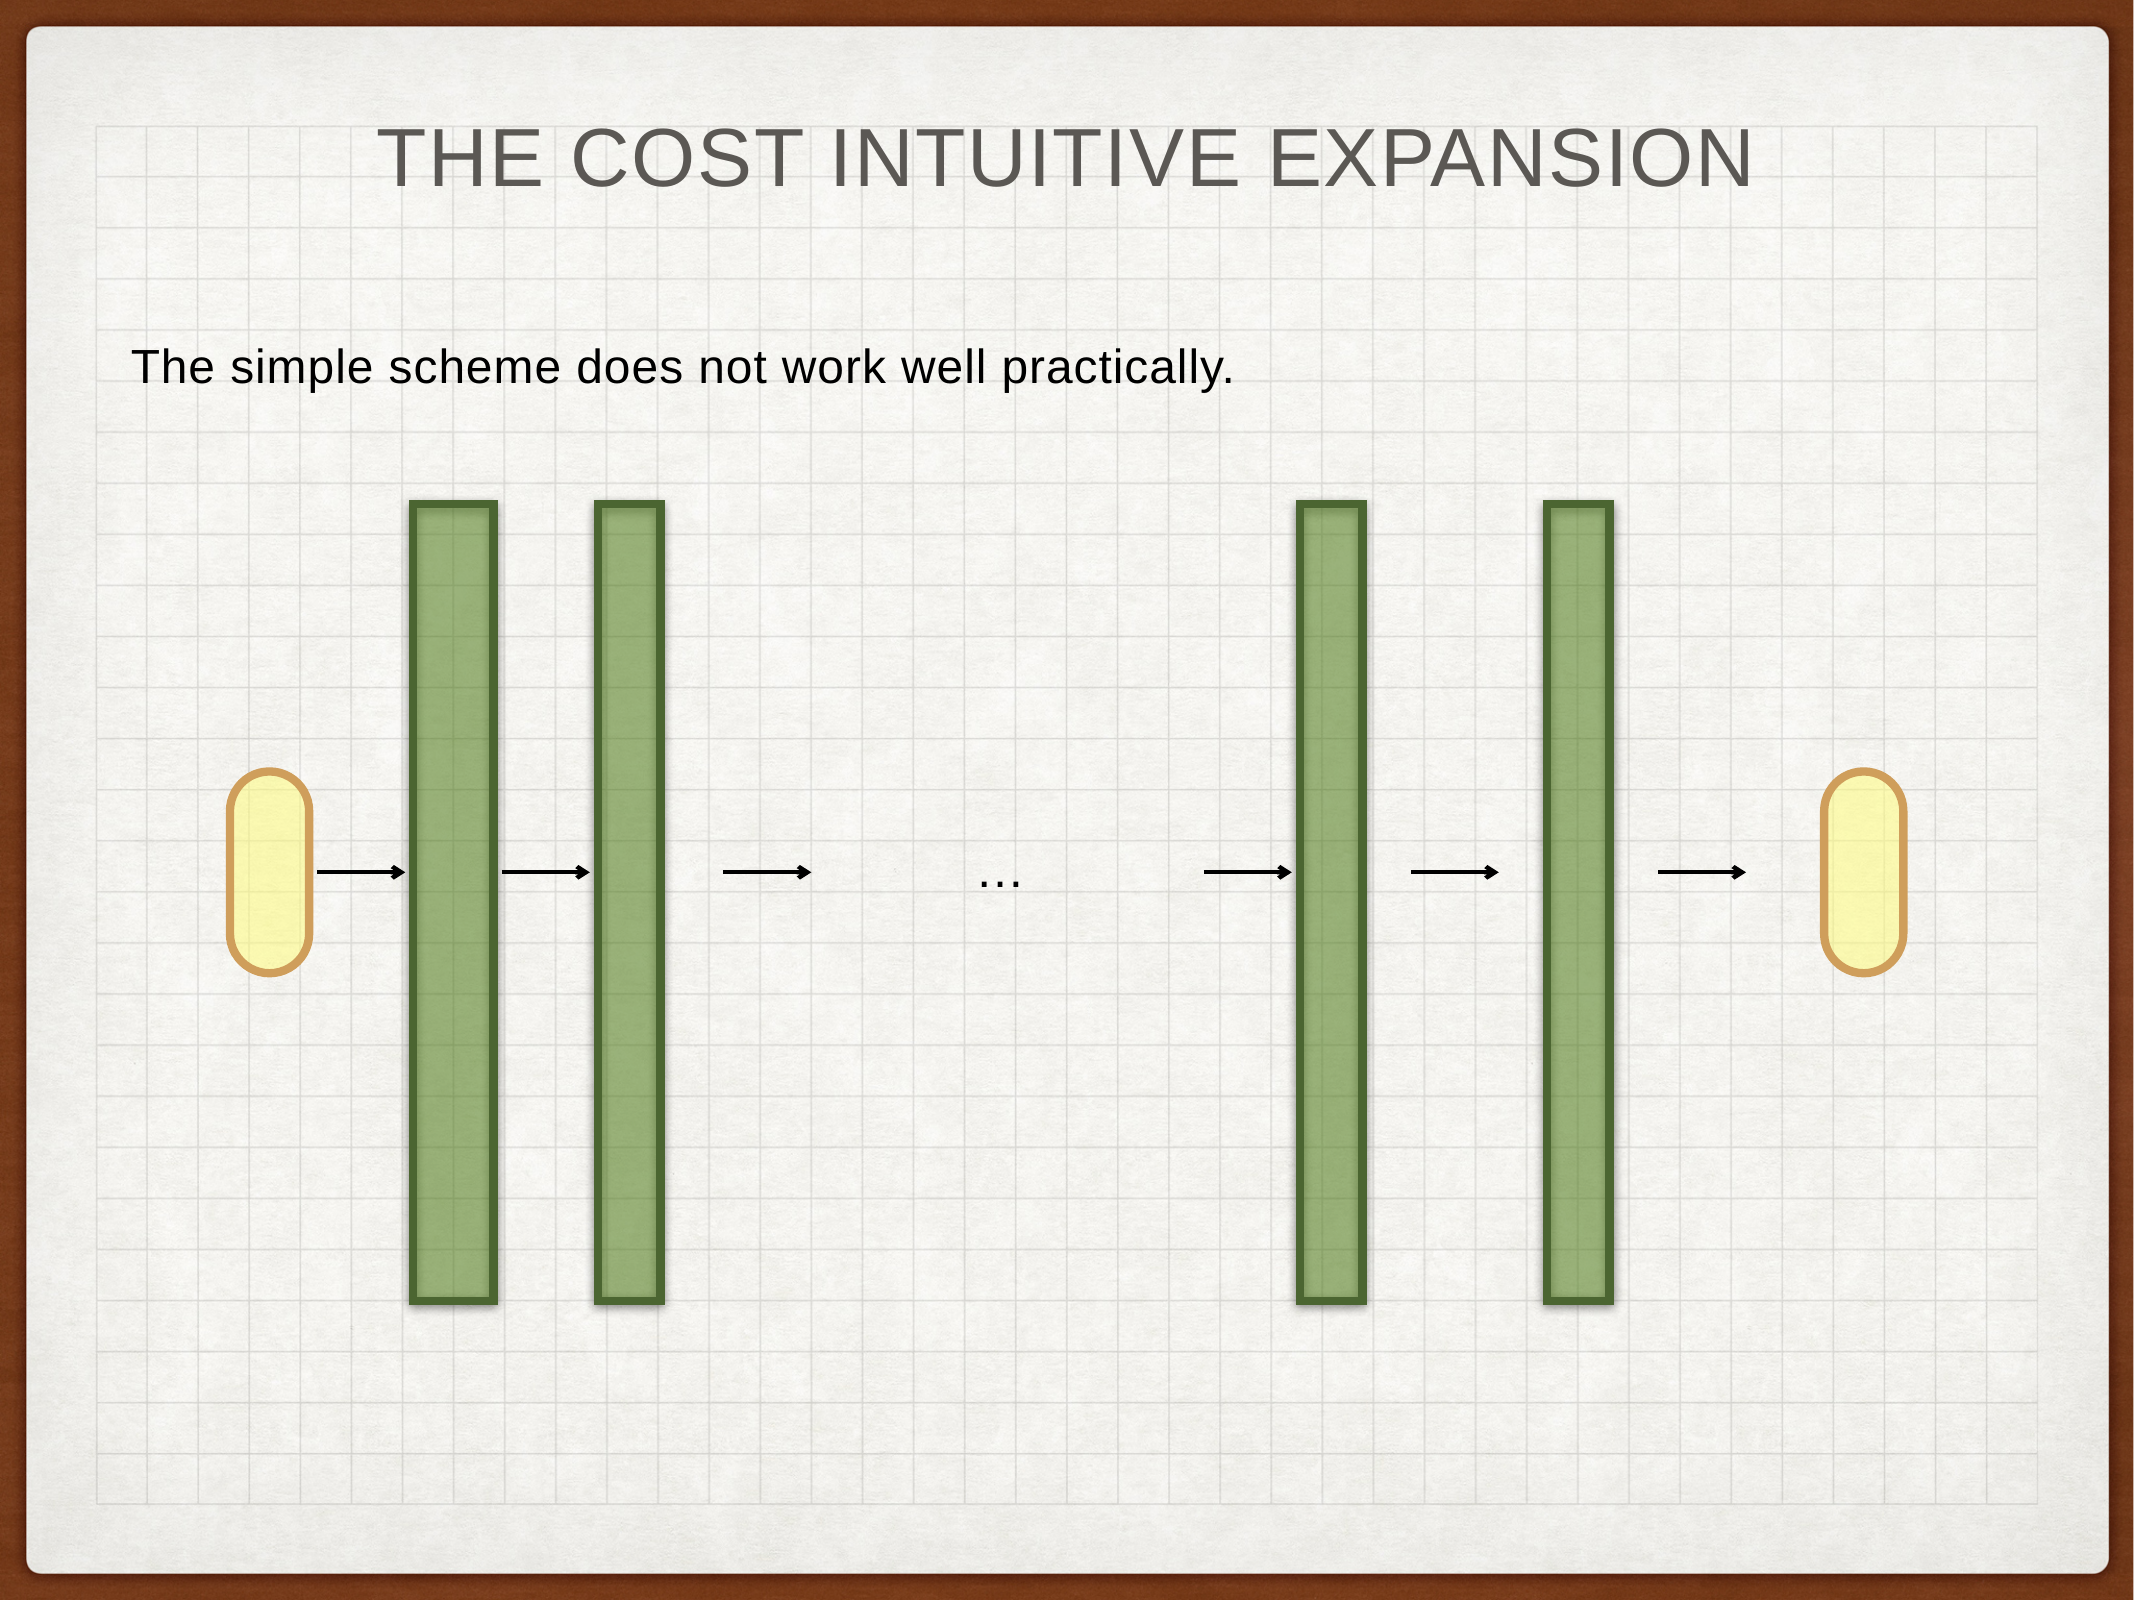

The cost Intuitive expansion
The simple scheme does not work well practically.

…